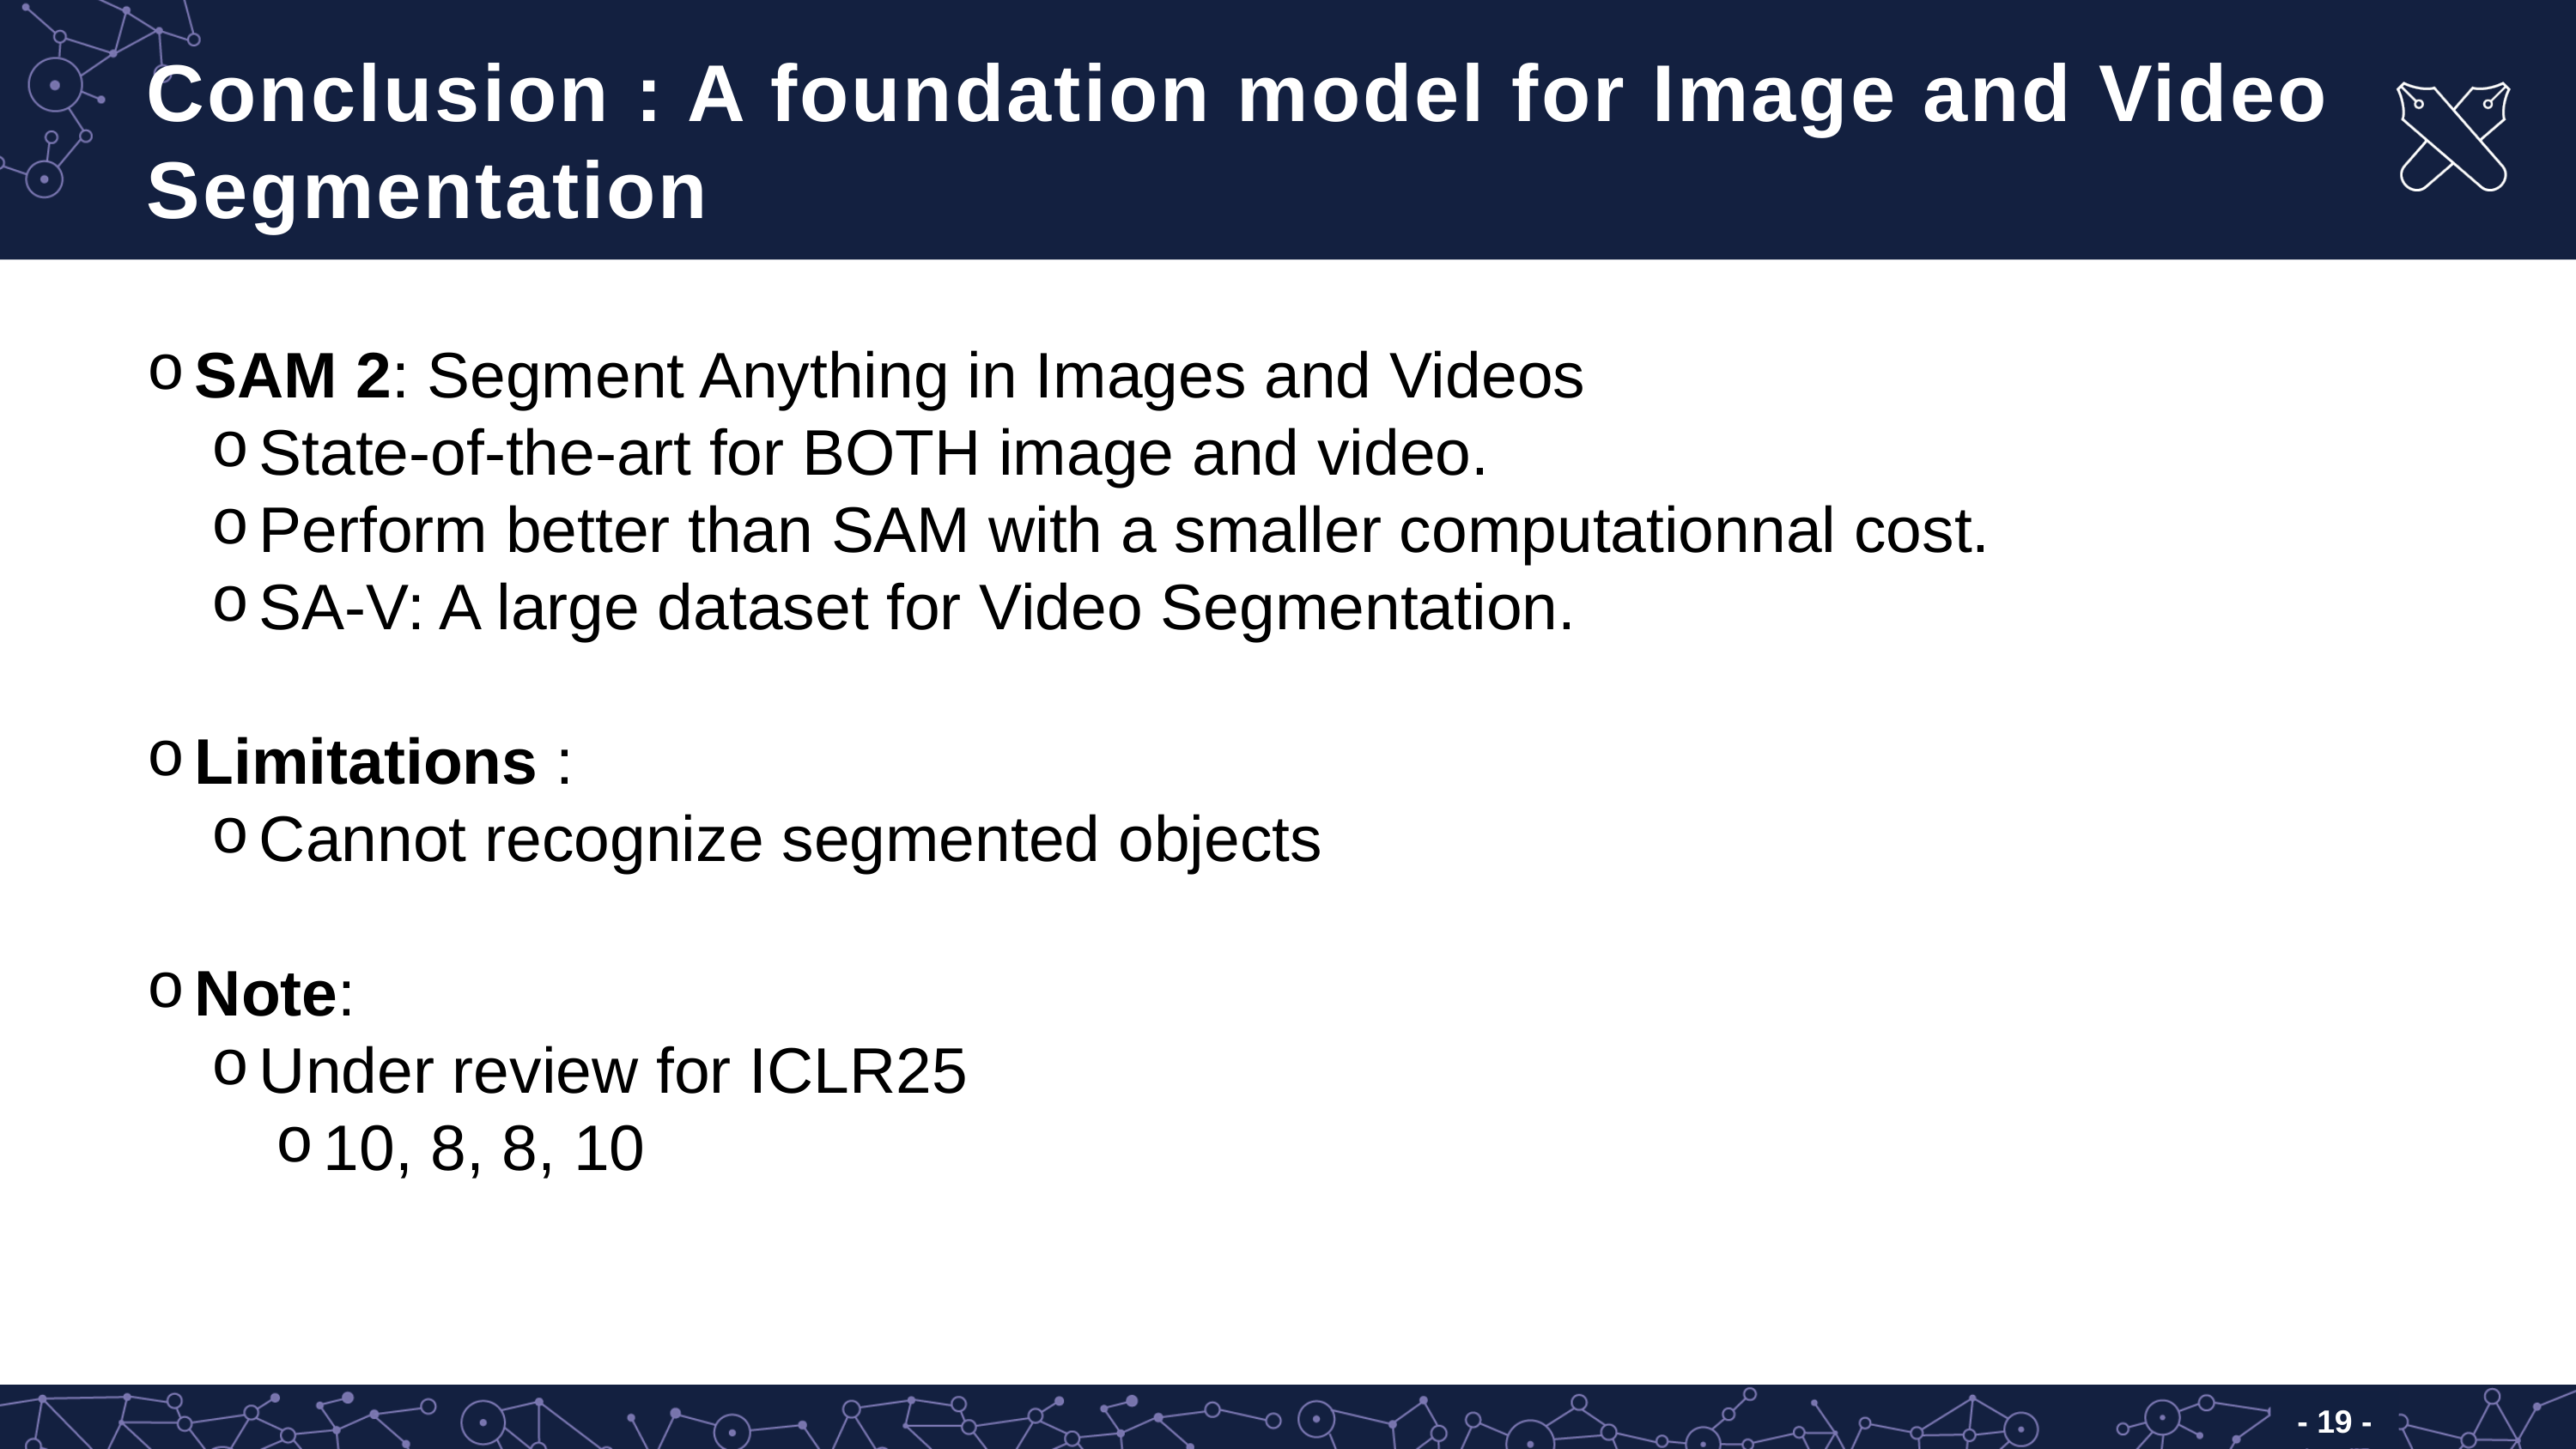

# Conclusion : A foundation model for Image and Video Segmentation
SAM 2: Segment Anything in Images and Videos
State-of-the-art for BOTH image and video.
Perform better than SAM with a smaller computationnal cost.
SA-V: A large dataset for Video Segmentation.

Limitations :
Cannot recognize segmented objects

Note:
Under review for ICLR25
10, 8, 8, 10

- 19 -